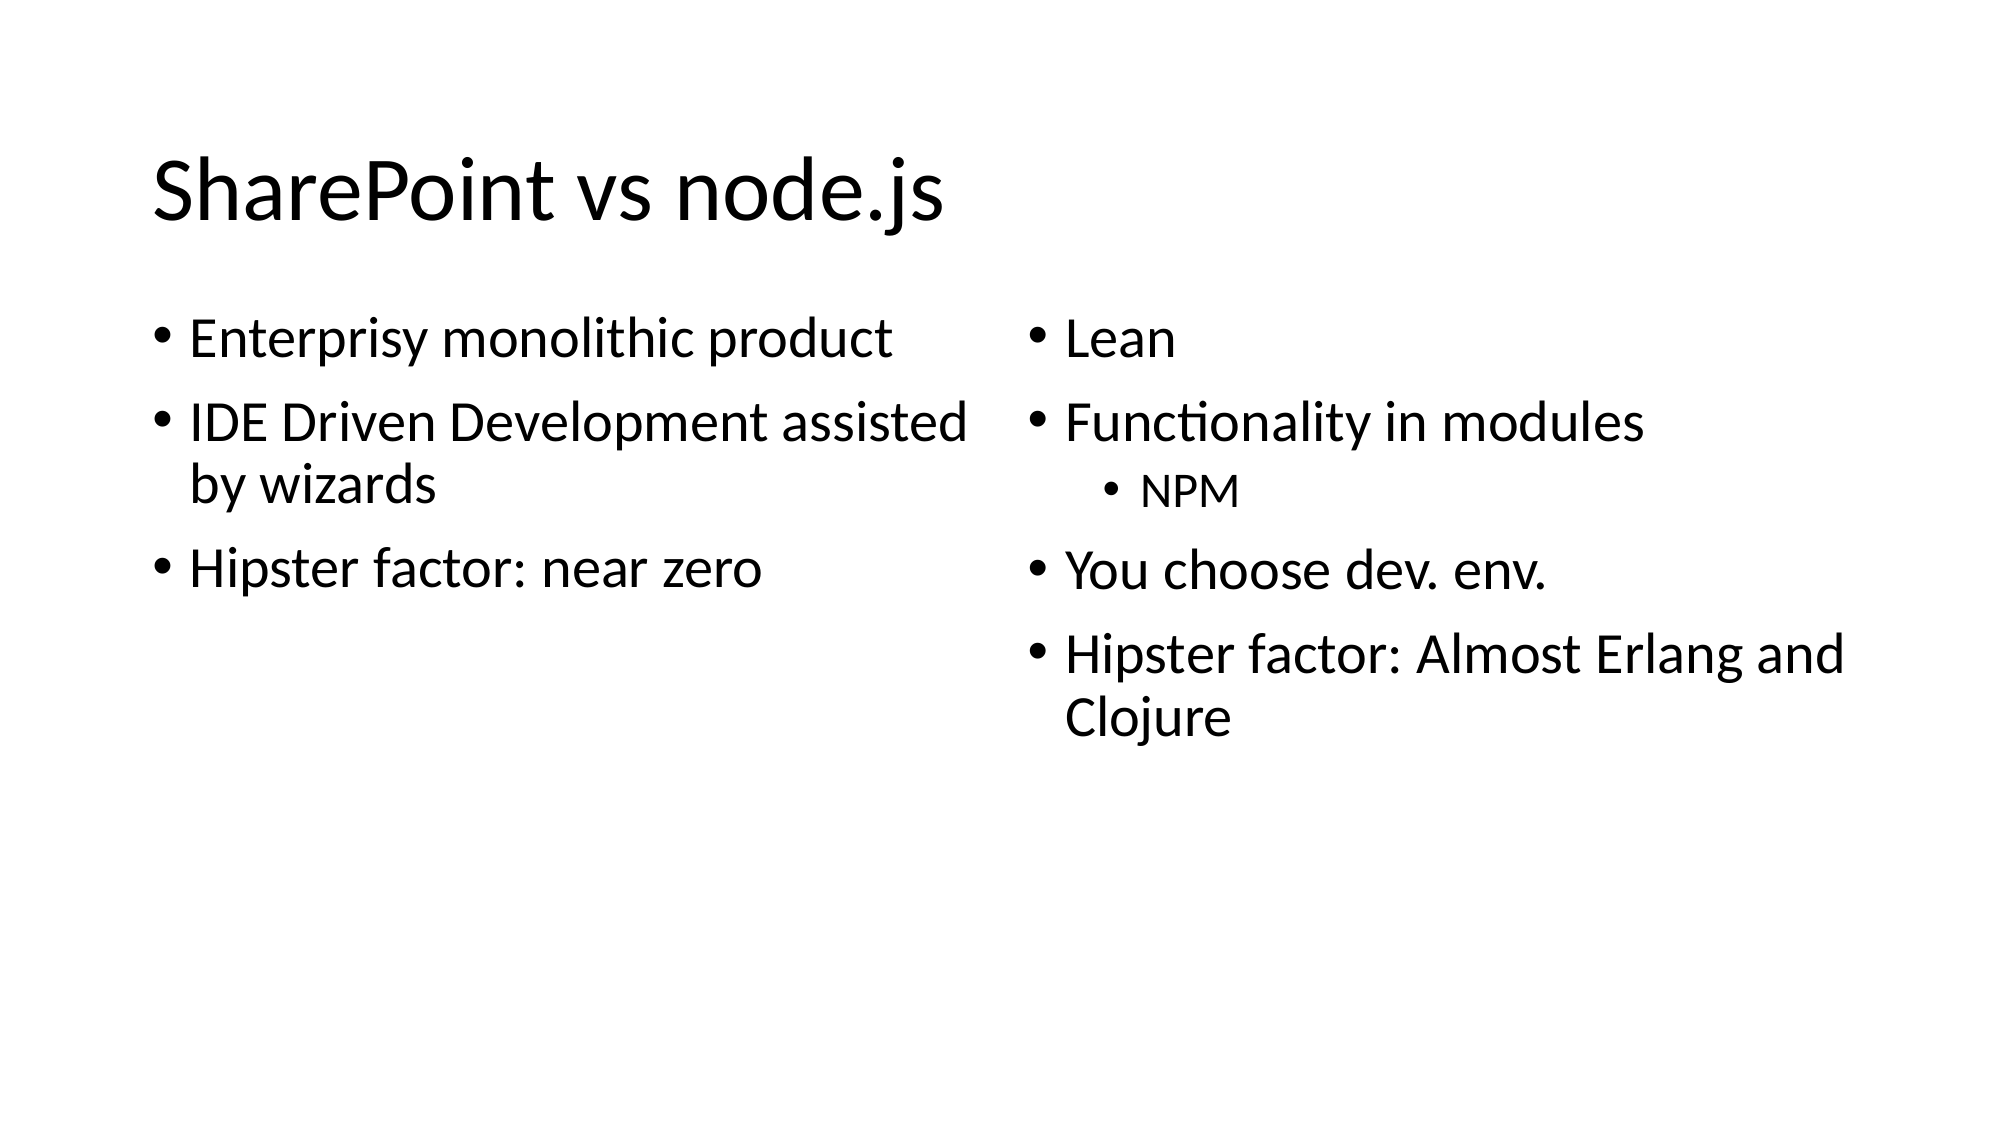

# SharePoint vs node.js
Enterprisy monolithic product
IDE Driven Development assisted by wizards
Hipster factor: near zero
Lean
Functionality in modules
NPM
You choose dev. env.
Hipster factor: Almost Erlang and Clojure